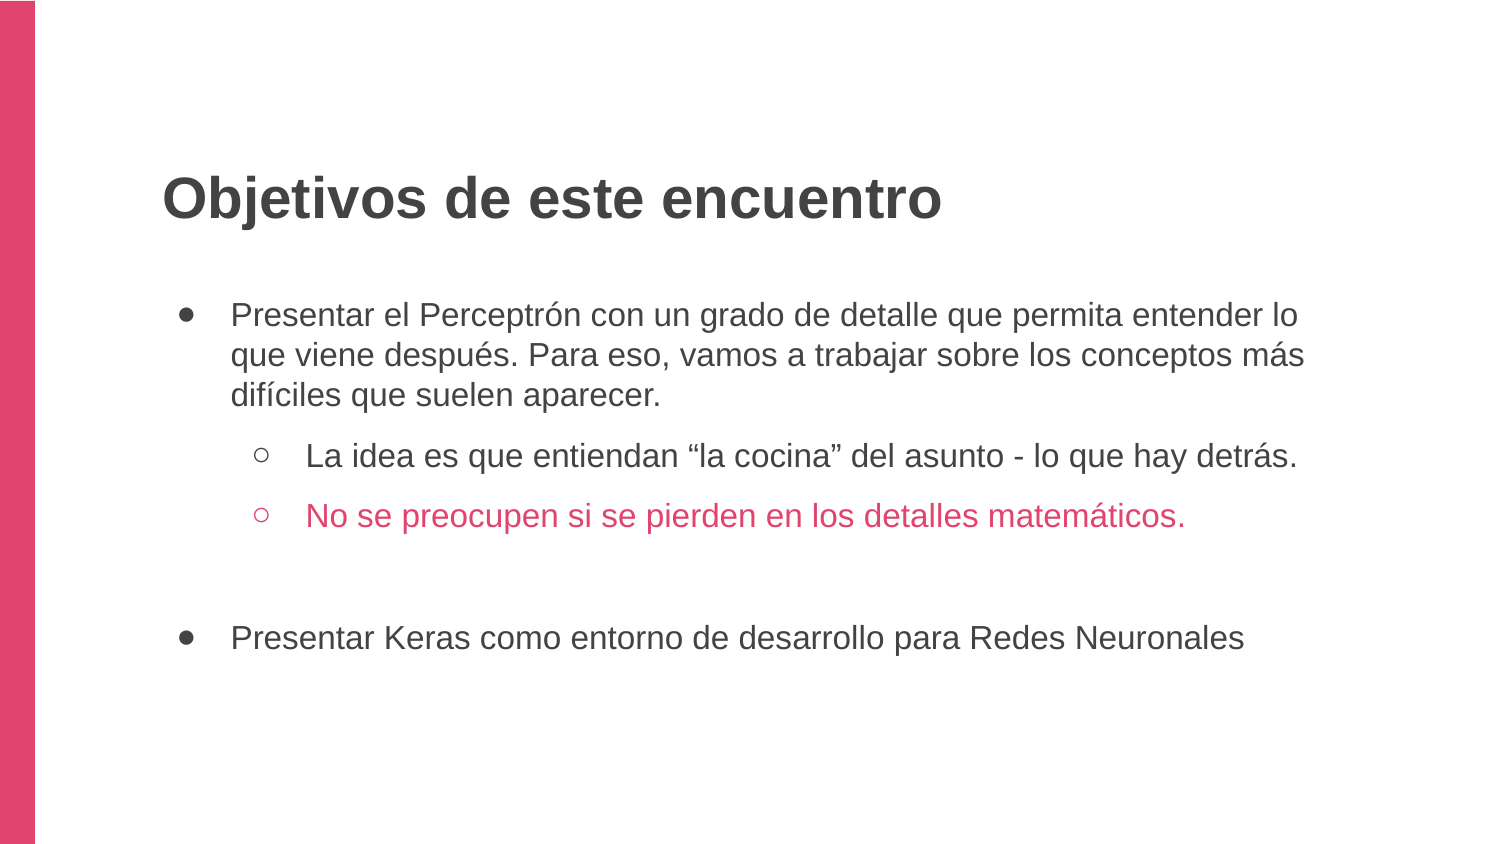

Objetivos de este encuentro
Presentar el Perceptrón con un grado de detalle que permita entender lo que viene después. Para eso, vamos a trabajar sobre los conceptos más difíciles que suelen aparecer.
La idea es que entiendan “la cocina” del asunto - lo que hay detrás.
No se preocupen si se pierden en los detalles matemáticos.

Presentar Keras como entorno de desarrollo para Redes Neuronales